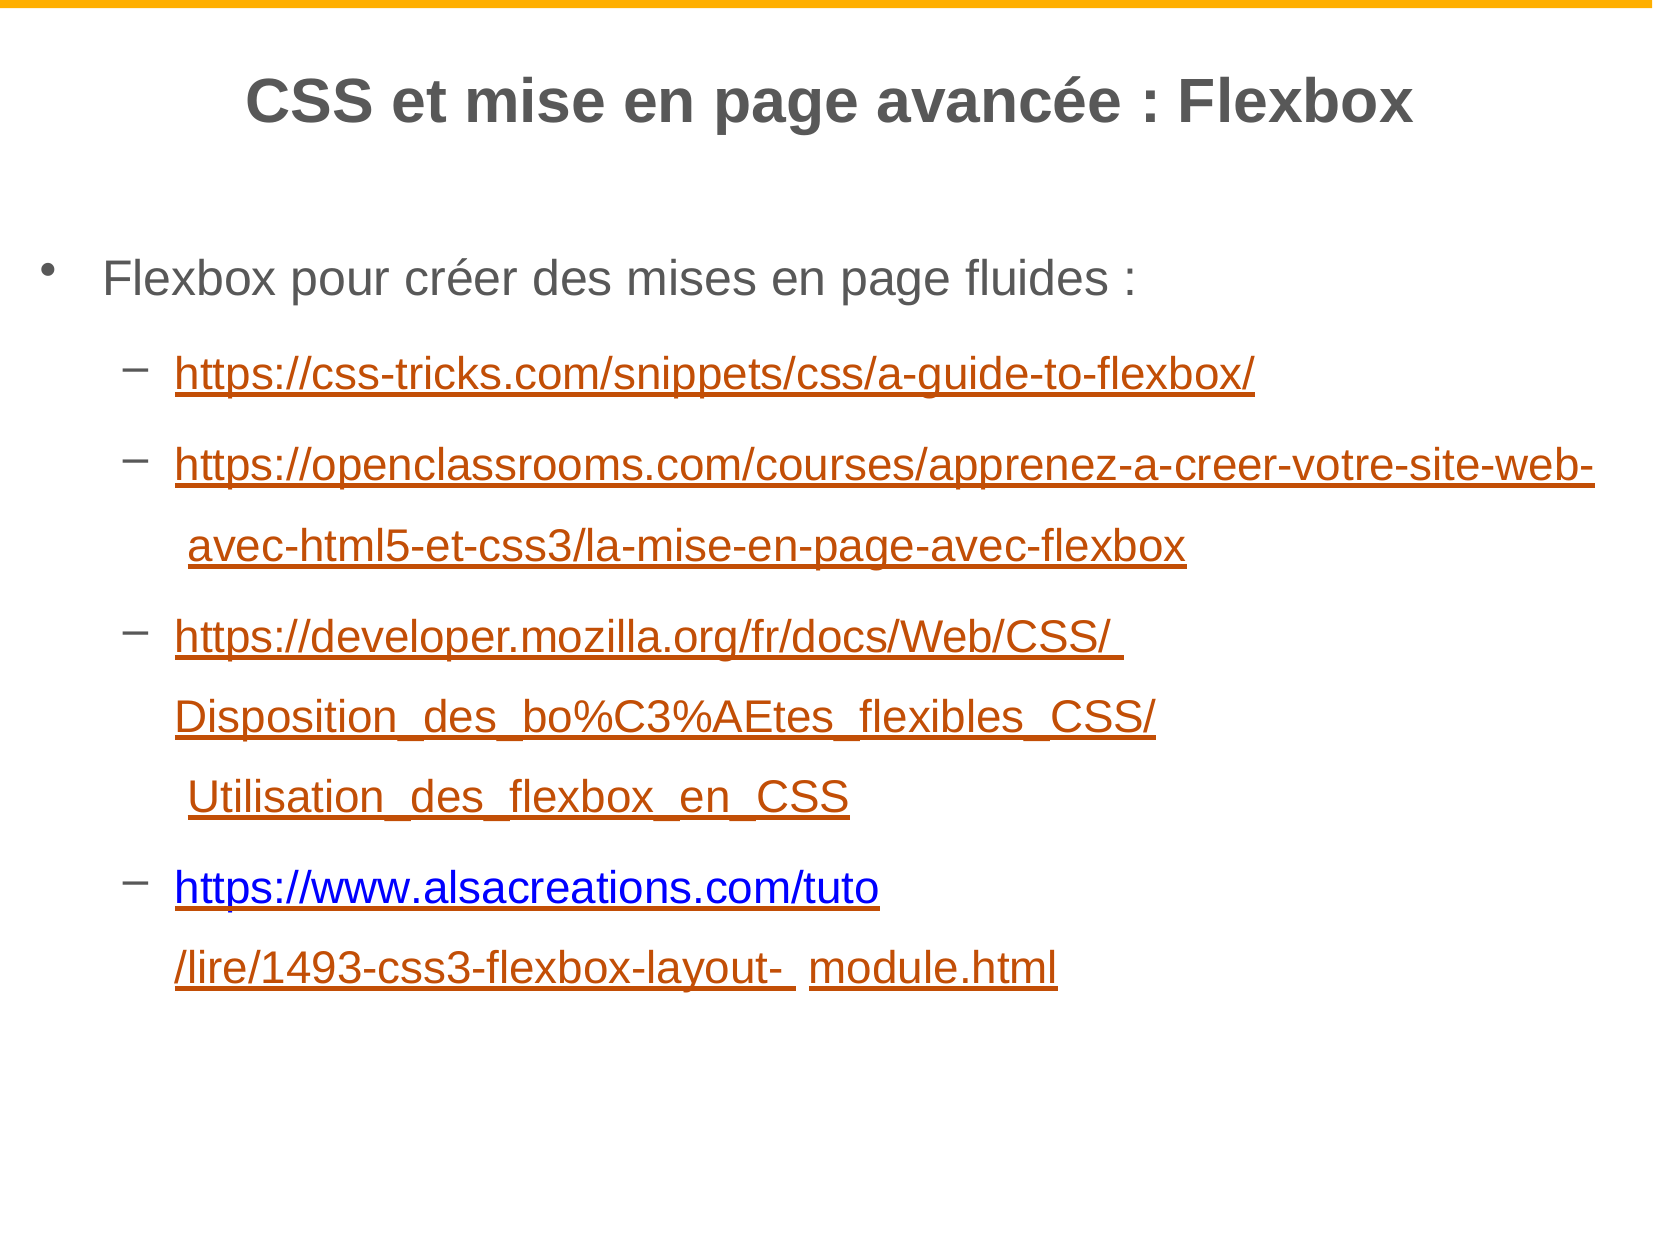

# CSS et mise en page avancée : Flexbox
Flexbox pour créer des mises en page fluides :
https://css-tricks.com/snippets/css/a-guide-to-flexbox/
https://openclassrooms.com/courses/apprenez-a-creer-votre-site-web-  avec-html5-et-css3/la-mise-en-page-avec-flexbox
https://developer.mozilla.org/fr/docs/Web/CSS/  Disposition_des_bo%C3%AEtes_flexibles_CSS/  Utilisation_des_flexbox_en_CSS
https://www.alsacreations.com/tuto/lire/1493-css3-flexbox-layout-  module.html